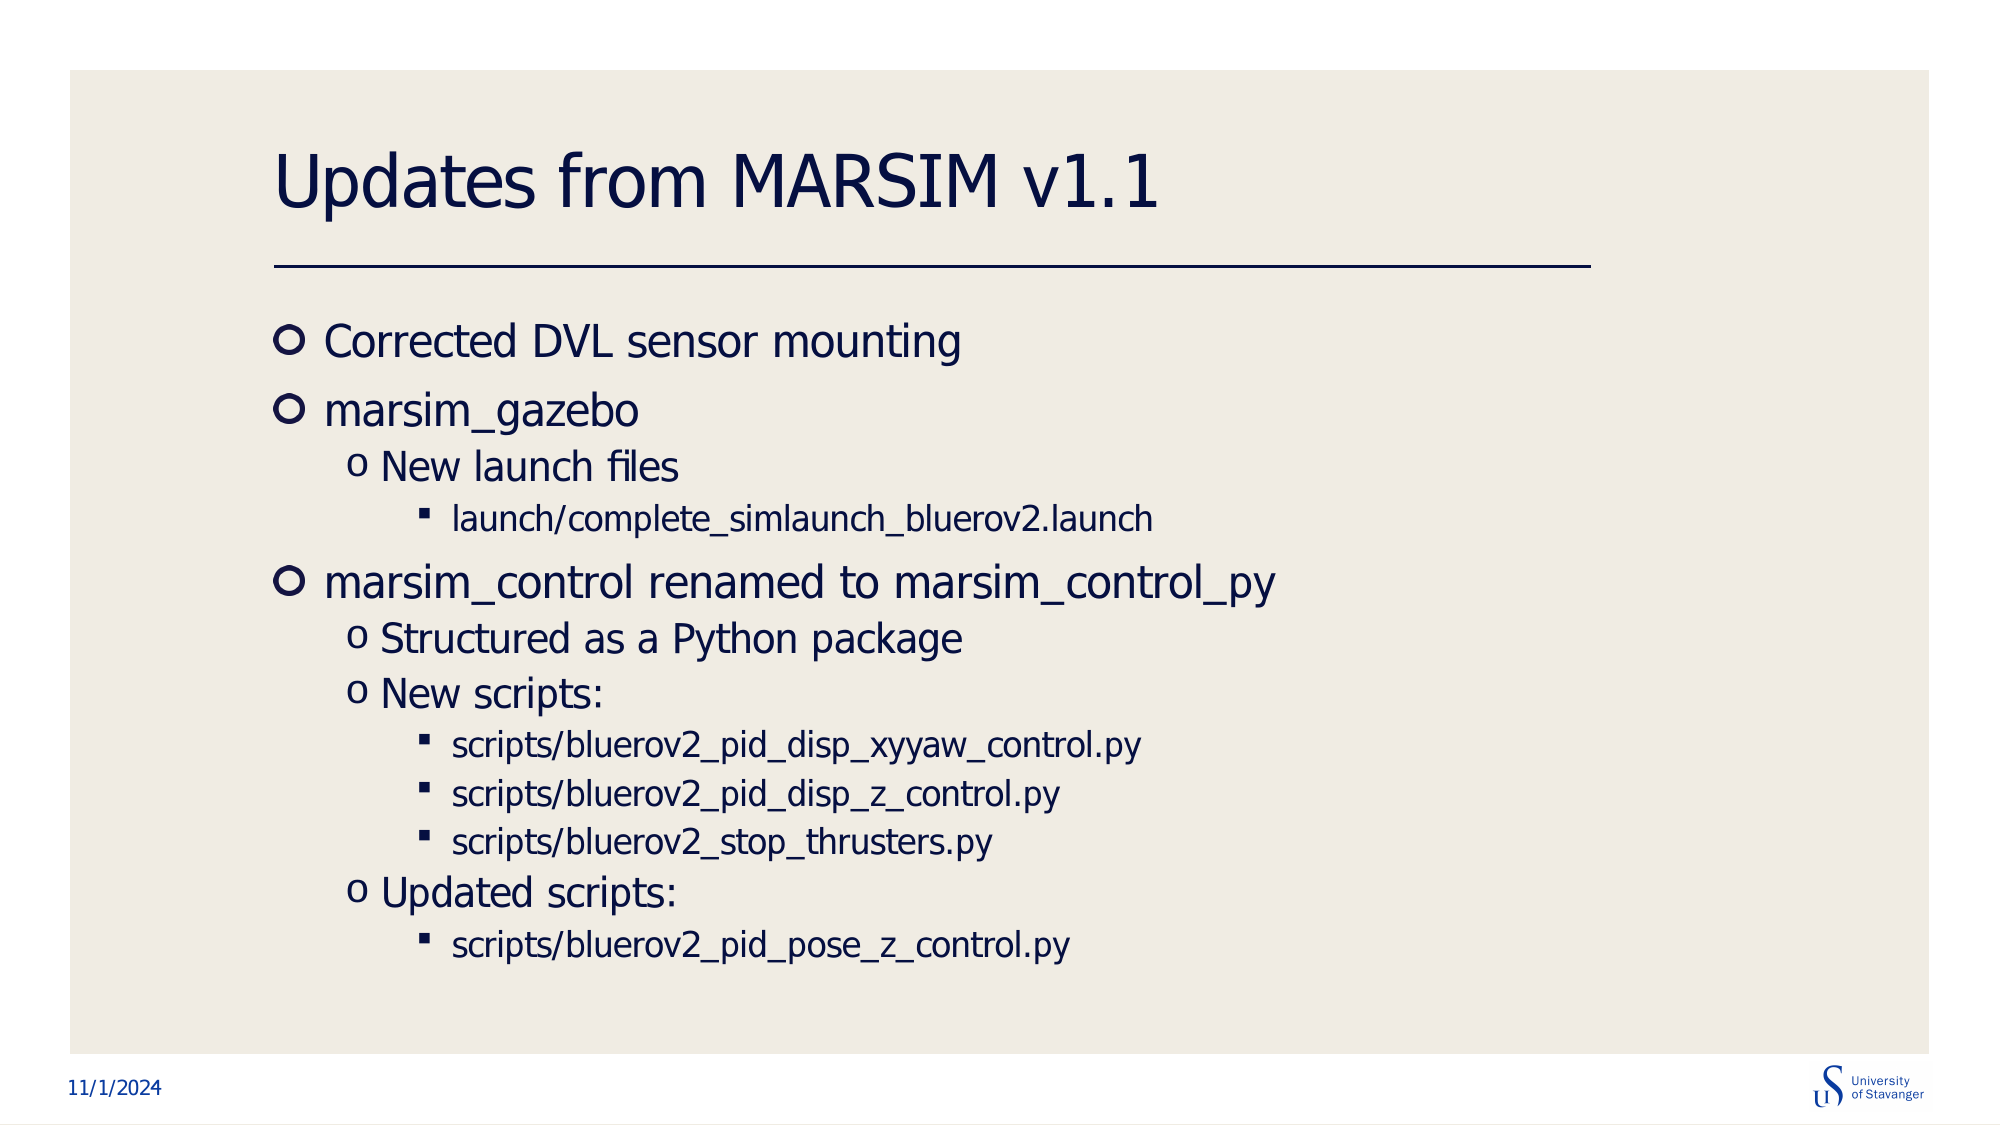

# Updates from MARSIM v1.1
Corrected DVL sensor mounting
marsim_gazebo
New launch files
launch/complete_simlaunch_bluerov2.launch
marsim_control renamed to marsim_control_py
Structured as a Python package
New scripts:
scripts/bluerov2_pid_disp_xyyaw_control.py
scripts/bluerov2_pid_disp_z_control.py
scripts/bluerov2_stop_thrusters.py
Updated scripts:
scripts/bluerov2_pid_pose_z_control.py

11/1/2024